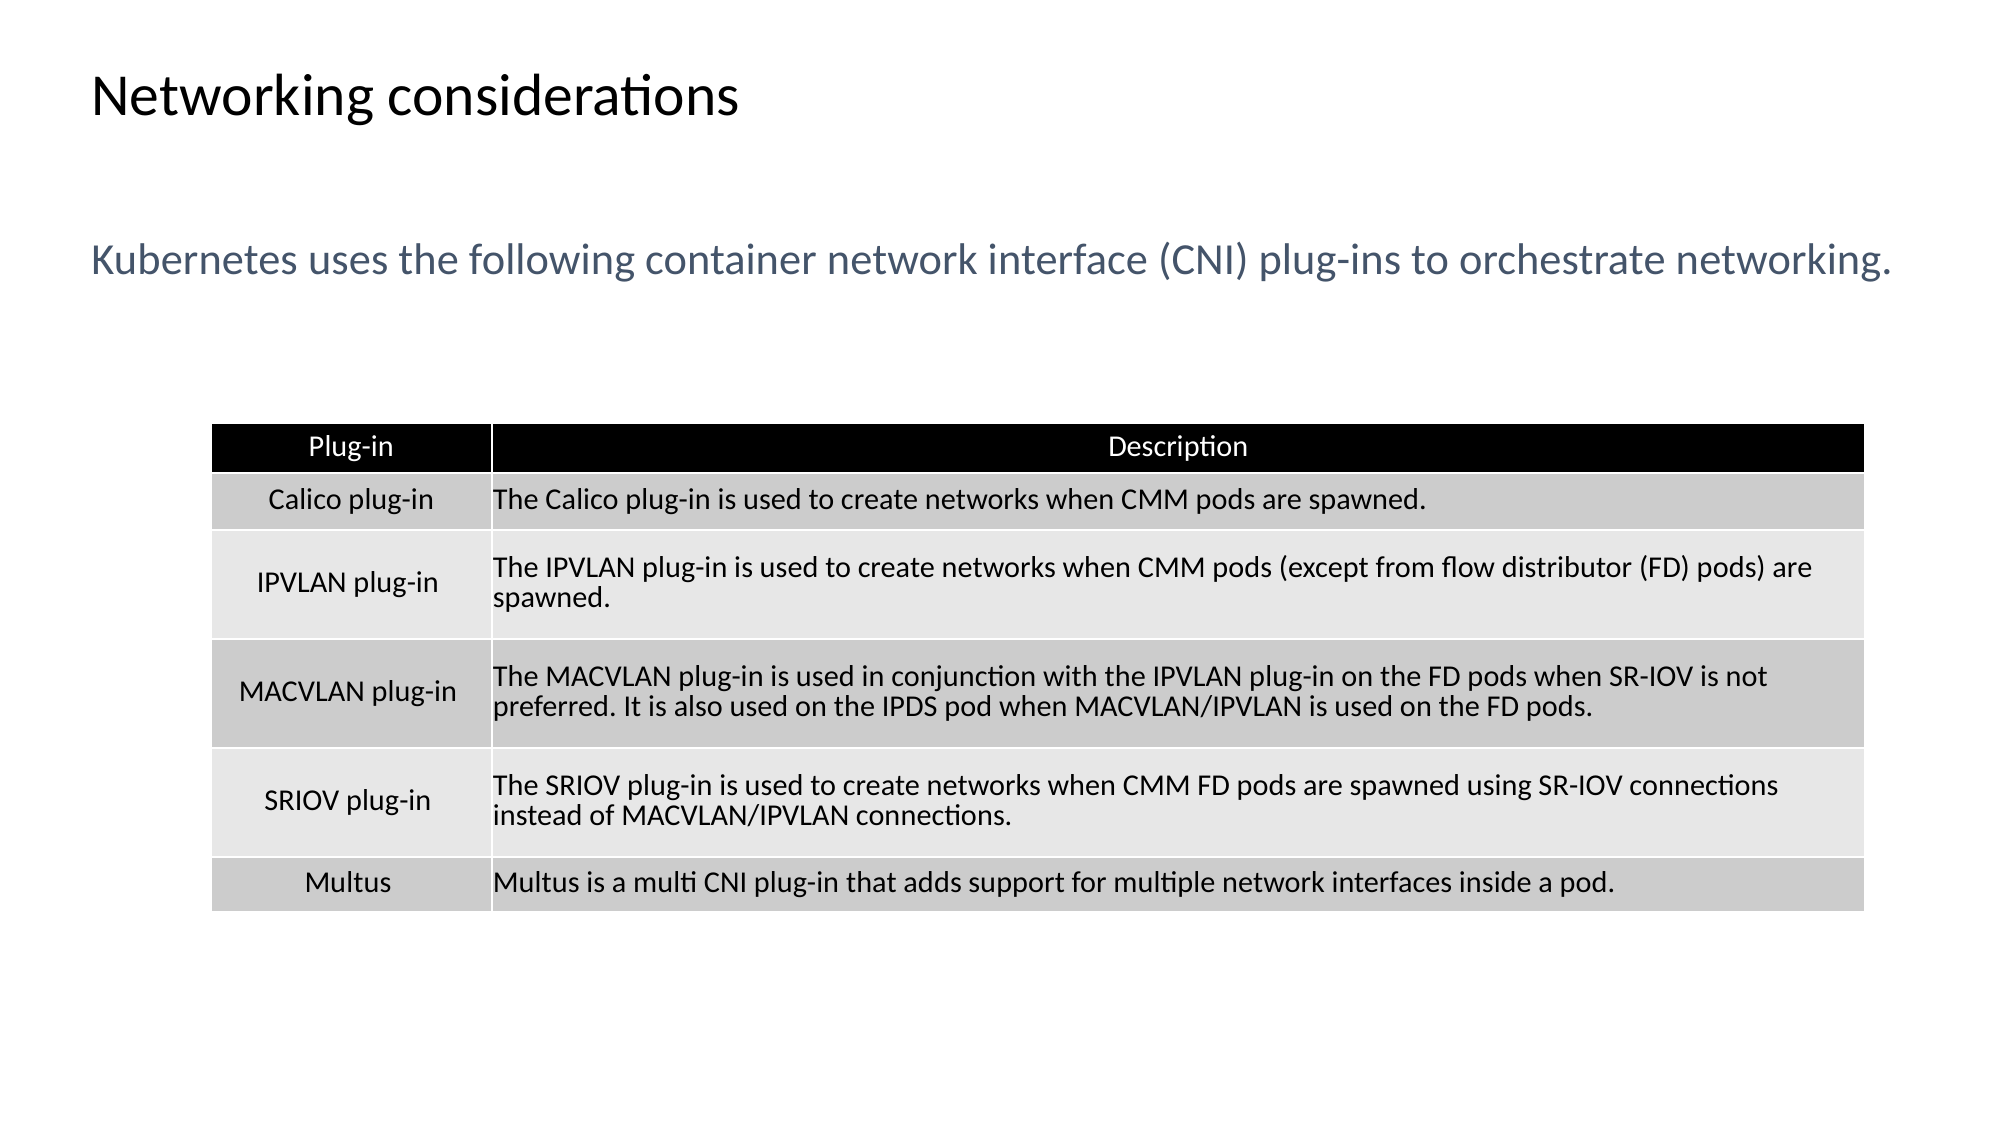

# Networking considerations
Kubernetes uses the following container network interface (CNI) plug-ins to orchestrate networking.

| Plug-in | Description |
| --- | --- |
| Calico plug-in | The Calico plug-in is used to create networks when CMM pods are spawned. |
| IPVLAN plug-in | The IPVLAN plug-in is used to create networks when CMM pods (except from flow distributor (FD) pods) are spawned. |
| MACVLAN plug-in | The MACVLAN plug-in is used in conjunction with the IPVLAN plug-in on the FD pods when SR-IOV is not preferred. It is also used on the IPDS pod when MACVLAN/IPVLAN is used on the FD pods. |
| SRIOV plug-in | The SRIOV plug-in is used to create networks when CMM FD pods are spawned using SR-IOV connections instead of MACVLAN/IPVLAN connections. |
| Multus | Multus is a multi CNI plug-in that adds support for multiple network interfaces inside a pod. |